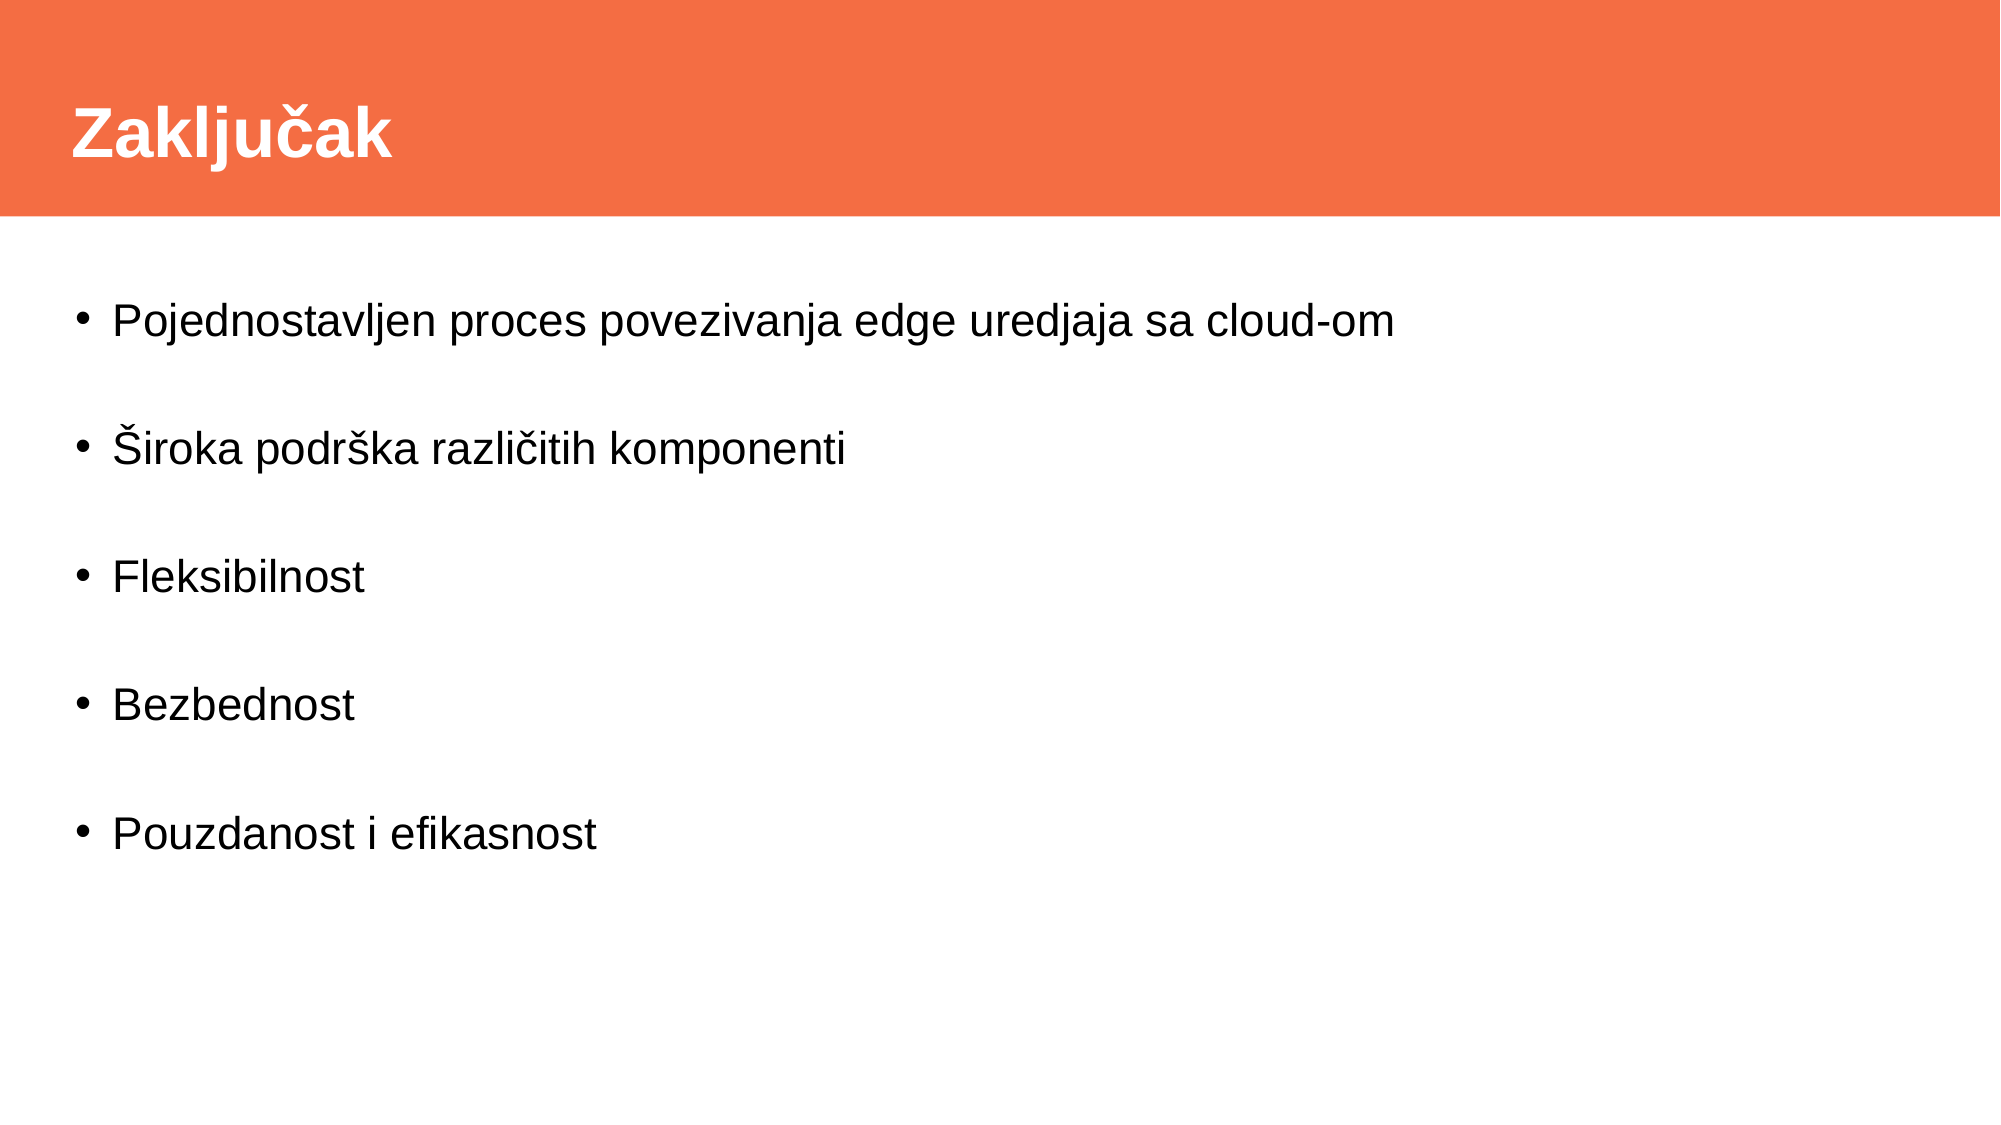

Zaključak
Pojednostavljen proces povezivanja edge uredjaja sa cloud-om
Široka podrška različitih komponenti
Fleksibilnost
Bezbednost
Pouzdanost i efikasnost